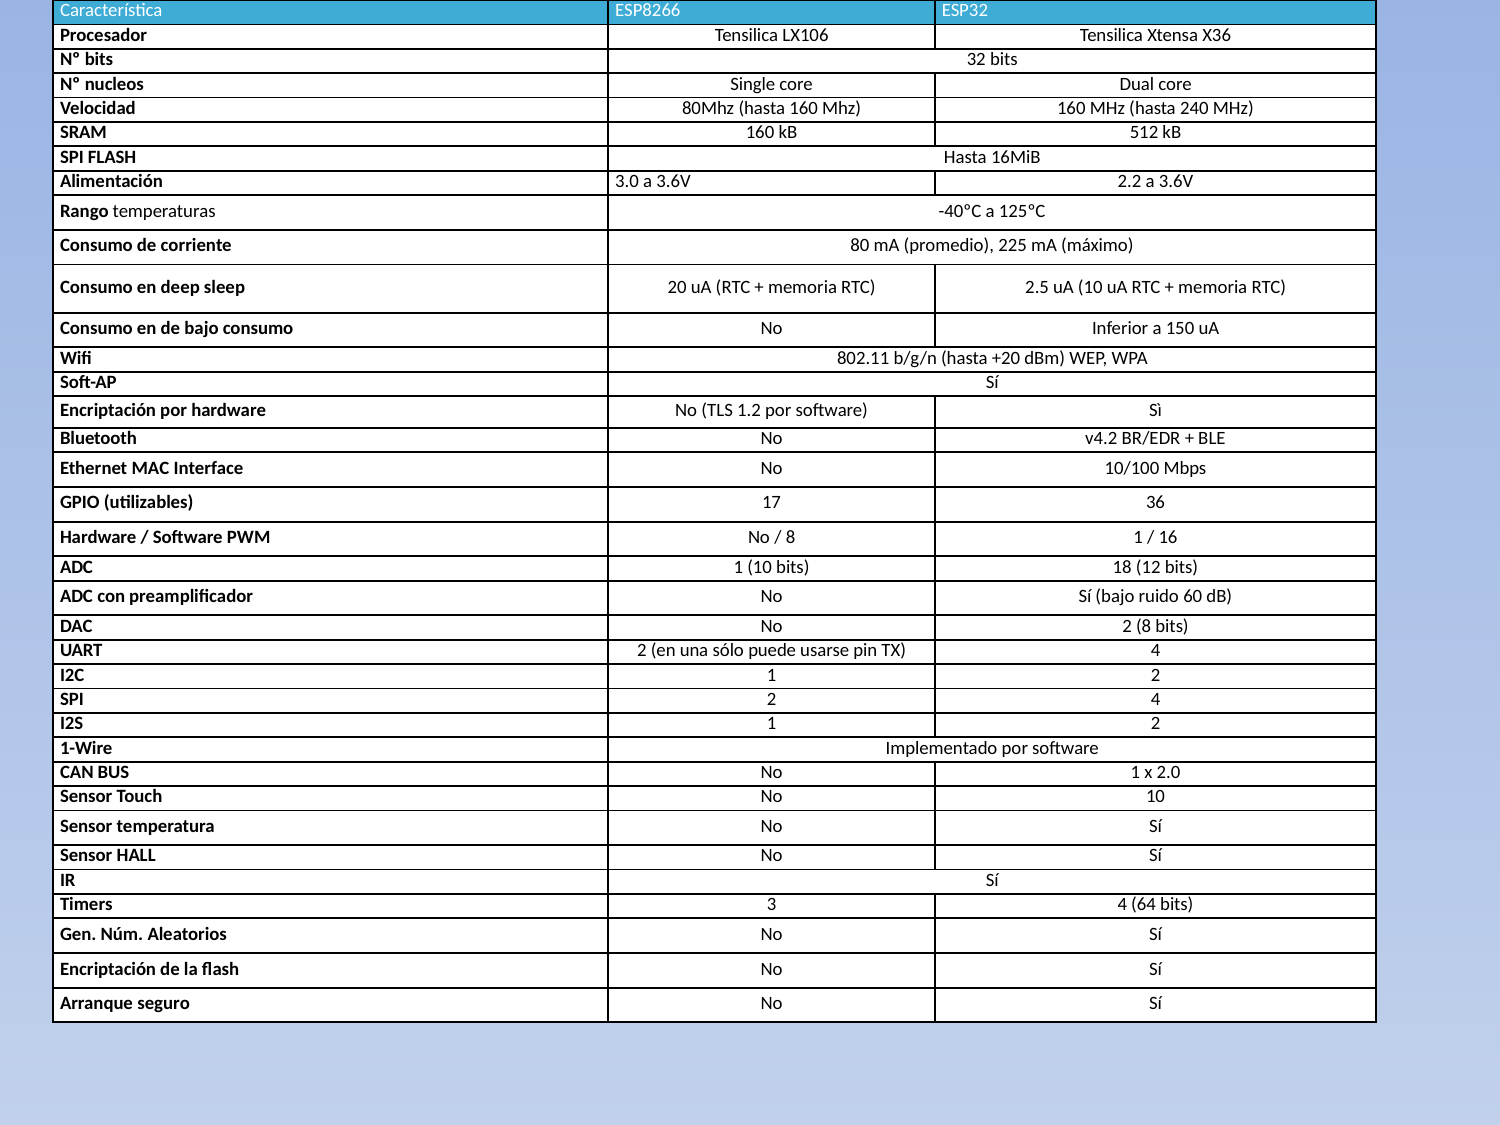

| Característica | ESP8266 | ESP32 |
| --- | --- | --- |
| Procesador | Tensilica LX106 | Tensilica Xtensa X36 |
| Nº bits | 32 bits |  |
| Nº nucleos | Single core | Dual core |
| Velocidad | 80Mhz (hasta 160 Mhz) | 160 MHz (hasta 240 MHz) |
| SRAM | 160 kB | 512 kB |
| SPI FLASH | Hasta 16MiB |  |
| Alimentación | 3.0 a 3.6V | 2.2 a 3.6V |
| Rango temperaturas | -40ºC a 125ºC |  |
| Consumo de corriente | 80 mA (promedio), 225 mA (máximo) |  |
| Consumo en deep sleep | 20 uA (RTC + memoria RTC) | 2.5 uA (10 uA RTC + memoria RTC) |
| Consumo en de bajo consumo | No | Inferior a 150 uA |
| Wifi | 802.11 b/g/n (hasta +20 dBm) WEP, WPA |  |
| Soft-AP | Sí |  |
| Encriptación por hardware | No (TLS 1.2 por software) | Sì |
| Bluetooth | No | v4.2 BR/EDR + BLE |
| Ethernet MAC Interface | No | 10/100 Mbps |
| GPIO (utilizables) | 17 | 36 |
| Hardware / Software PWM | No / 8 | 1 / 16 |
| ADC | 1 (10 bits) | 18 (12 bits) |
| ADC con preamplificador | No | Sí (bajo ruido 60 dB) |
| DAC | No | 2 (8 bits) |
| UART | 2 (en una sólo puede usarse pin TX) | 4 |
| I2C | 1 | 2 |
| SPI | 2 | 4 |
| I2S | 1 | 2 |
| 1-Wire | Implementado por software |  |
| CAN BUS | No | 1 x 2.0 |
| Sensor Touch | No | 10 |
| Sensor temperatura | No | Sí |
| Sensor HALL | No | Sí |
| IR | Sí |  |
| Timers | 3 | 4 (64 bits) |
| Gen. Núm. Aleatorios | No | Sí |
| Encriptación de la flash | No | Sí |
| Arranque seguro | No | Sí |